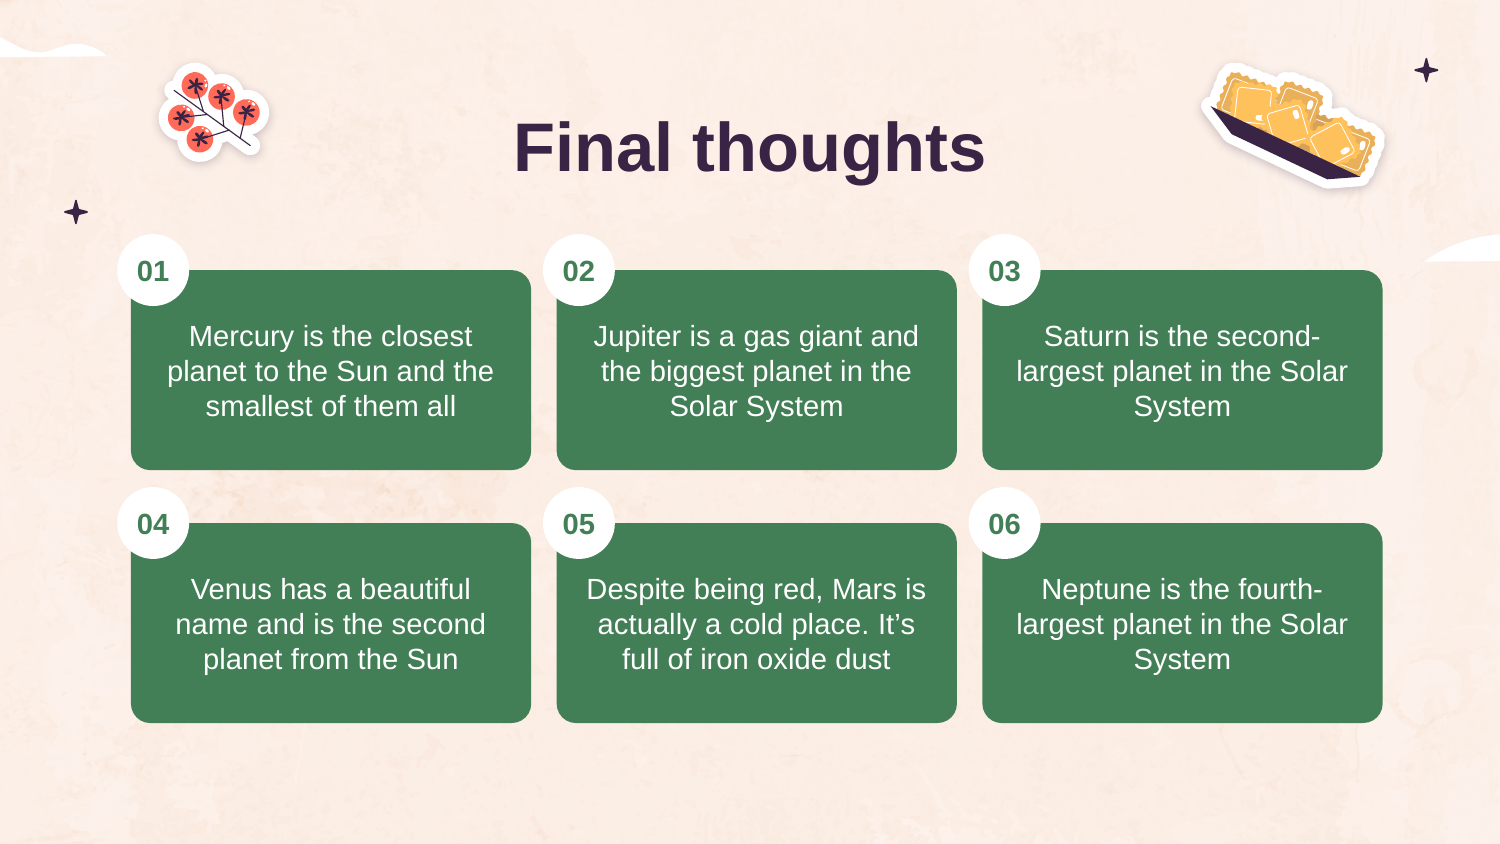

# Final thoughts

01
02
03
Mercury is the closest planet to the Sun and the smallest of them all
Jupiter is a gas giant and the biggest planet in the Solar System
Saturn is the second-largest planet in the Solar System

04
05
06
Venus has a beautiful name and is the second planet from the Sun
Despite being red, Mars is actually a cold place. It’s full of iron oxide dust
Neptune is the fourth-largest planet in the Solar System